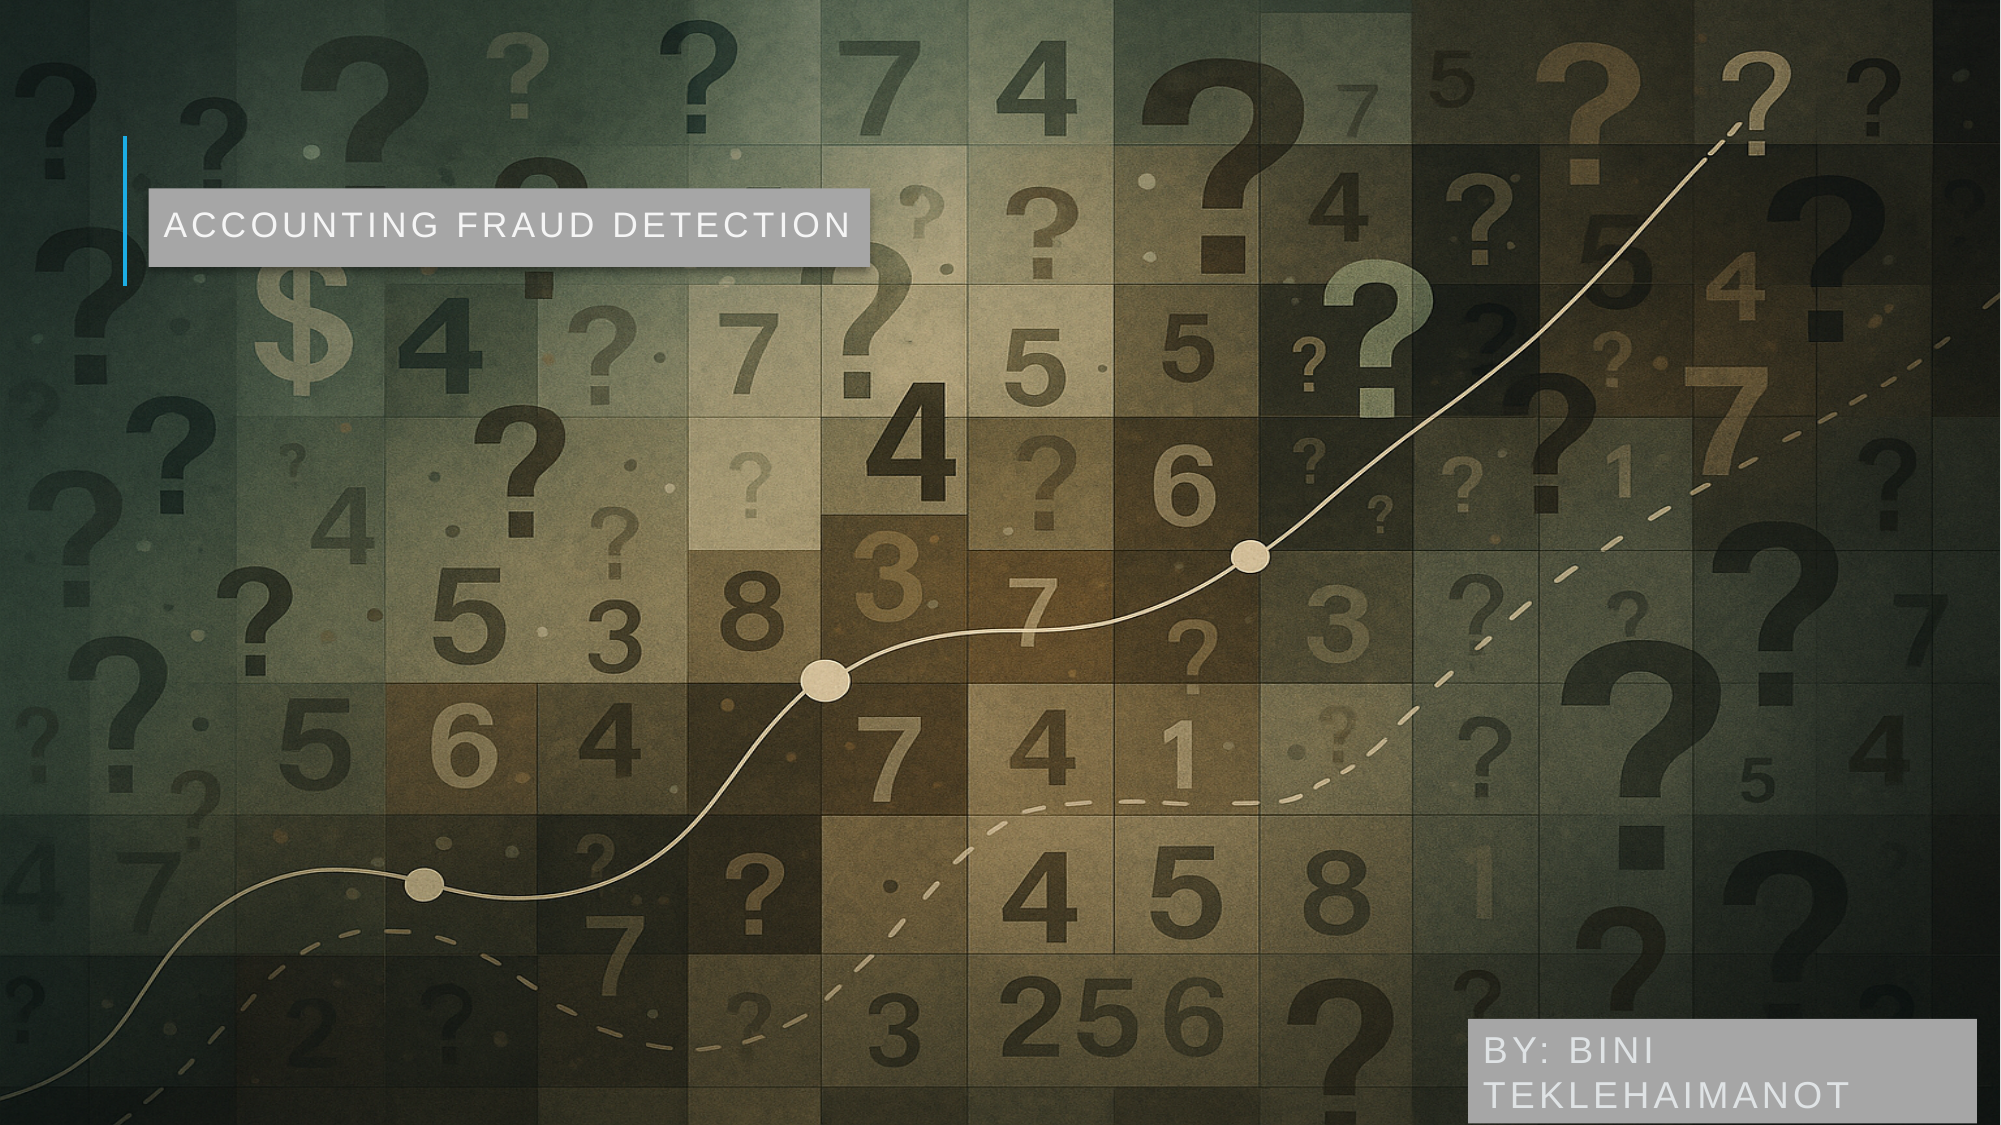

# Accounting Fraud Detection
By: Bini Teklehaimanot